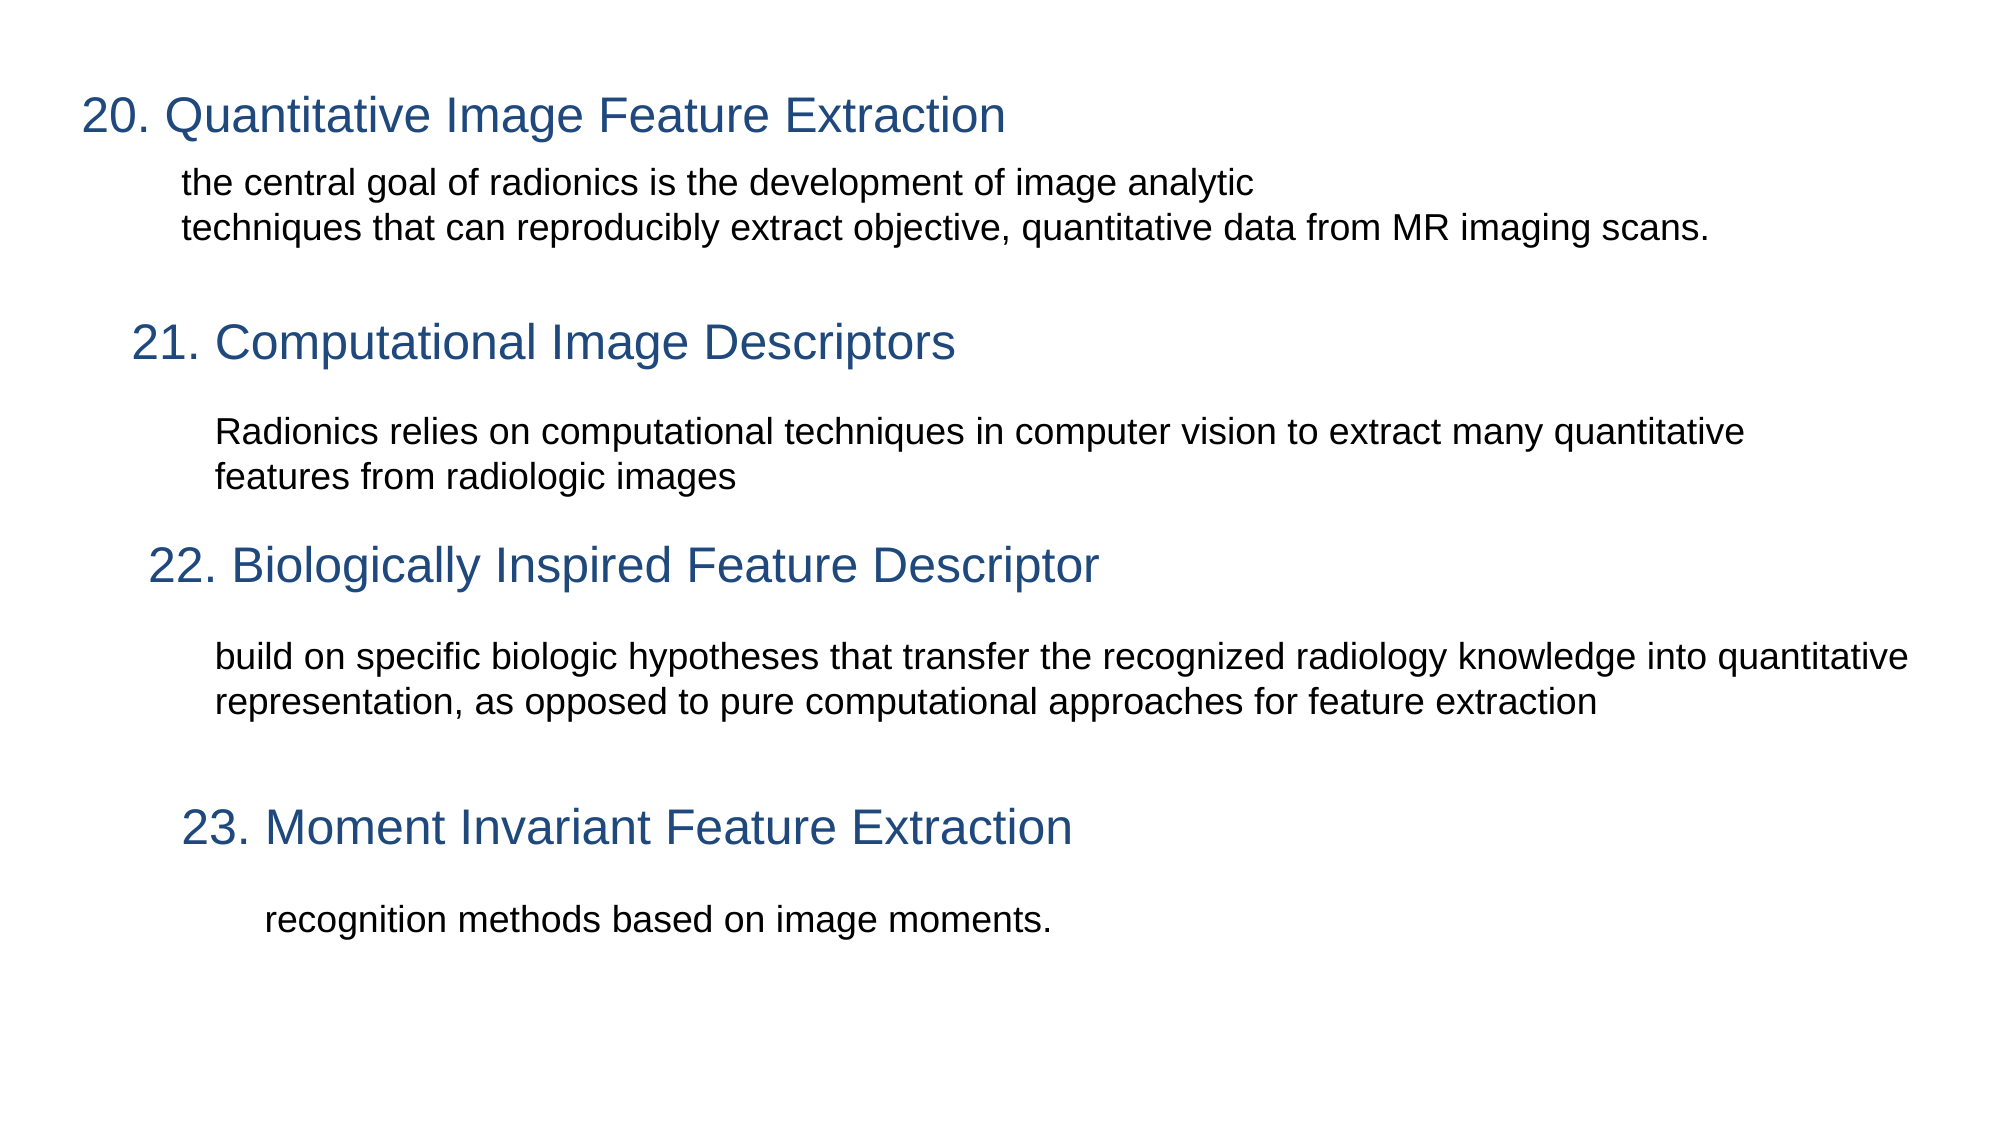

20. Quantitative Image Feature Extraction
the central goal of radionics is the development of image analytic
techniques that can reproducibly extract objective, quantitative data from MR imaging scans.
21. Computational Image Descriptors
Radionics relies on computational techniques in computer vision to extract many quantitative features from radiologic images
22. Biologically Inspired Feature Descriptor
build on specific biologic hypotheses that transfer the recognized radiology knowledge into quantitative representation, as opposed to pure computational approaches for feature extraction
23. Moment Invariant Feature Extraction
recognition methods based on image moments.